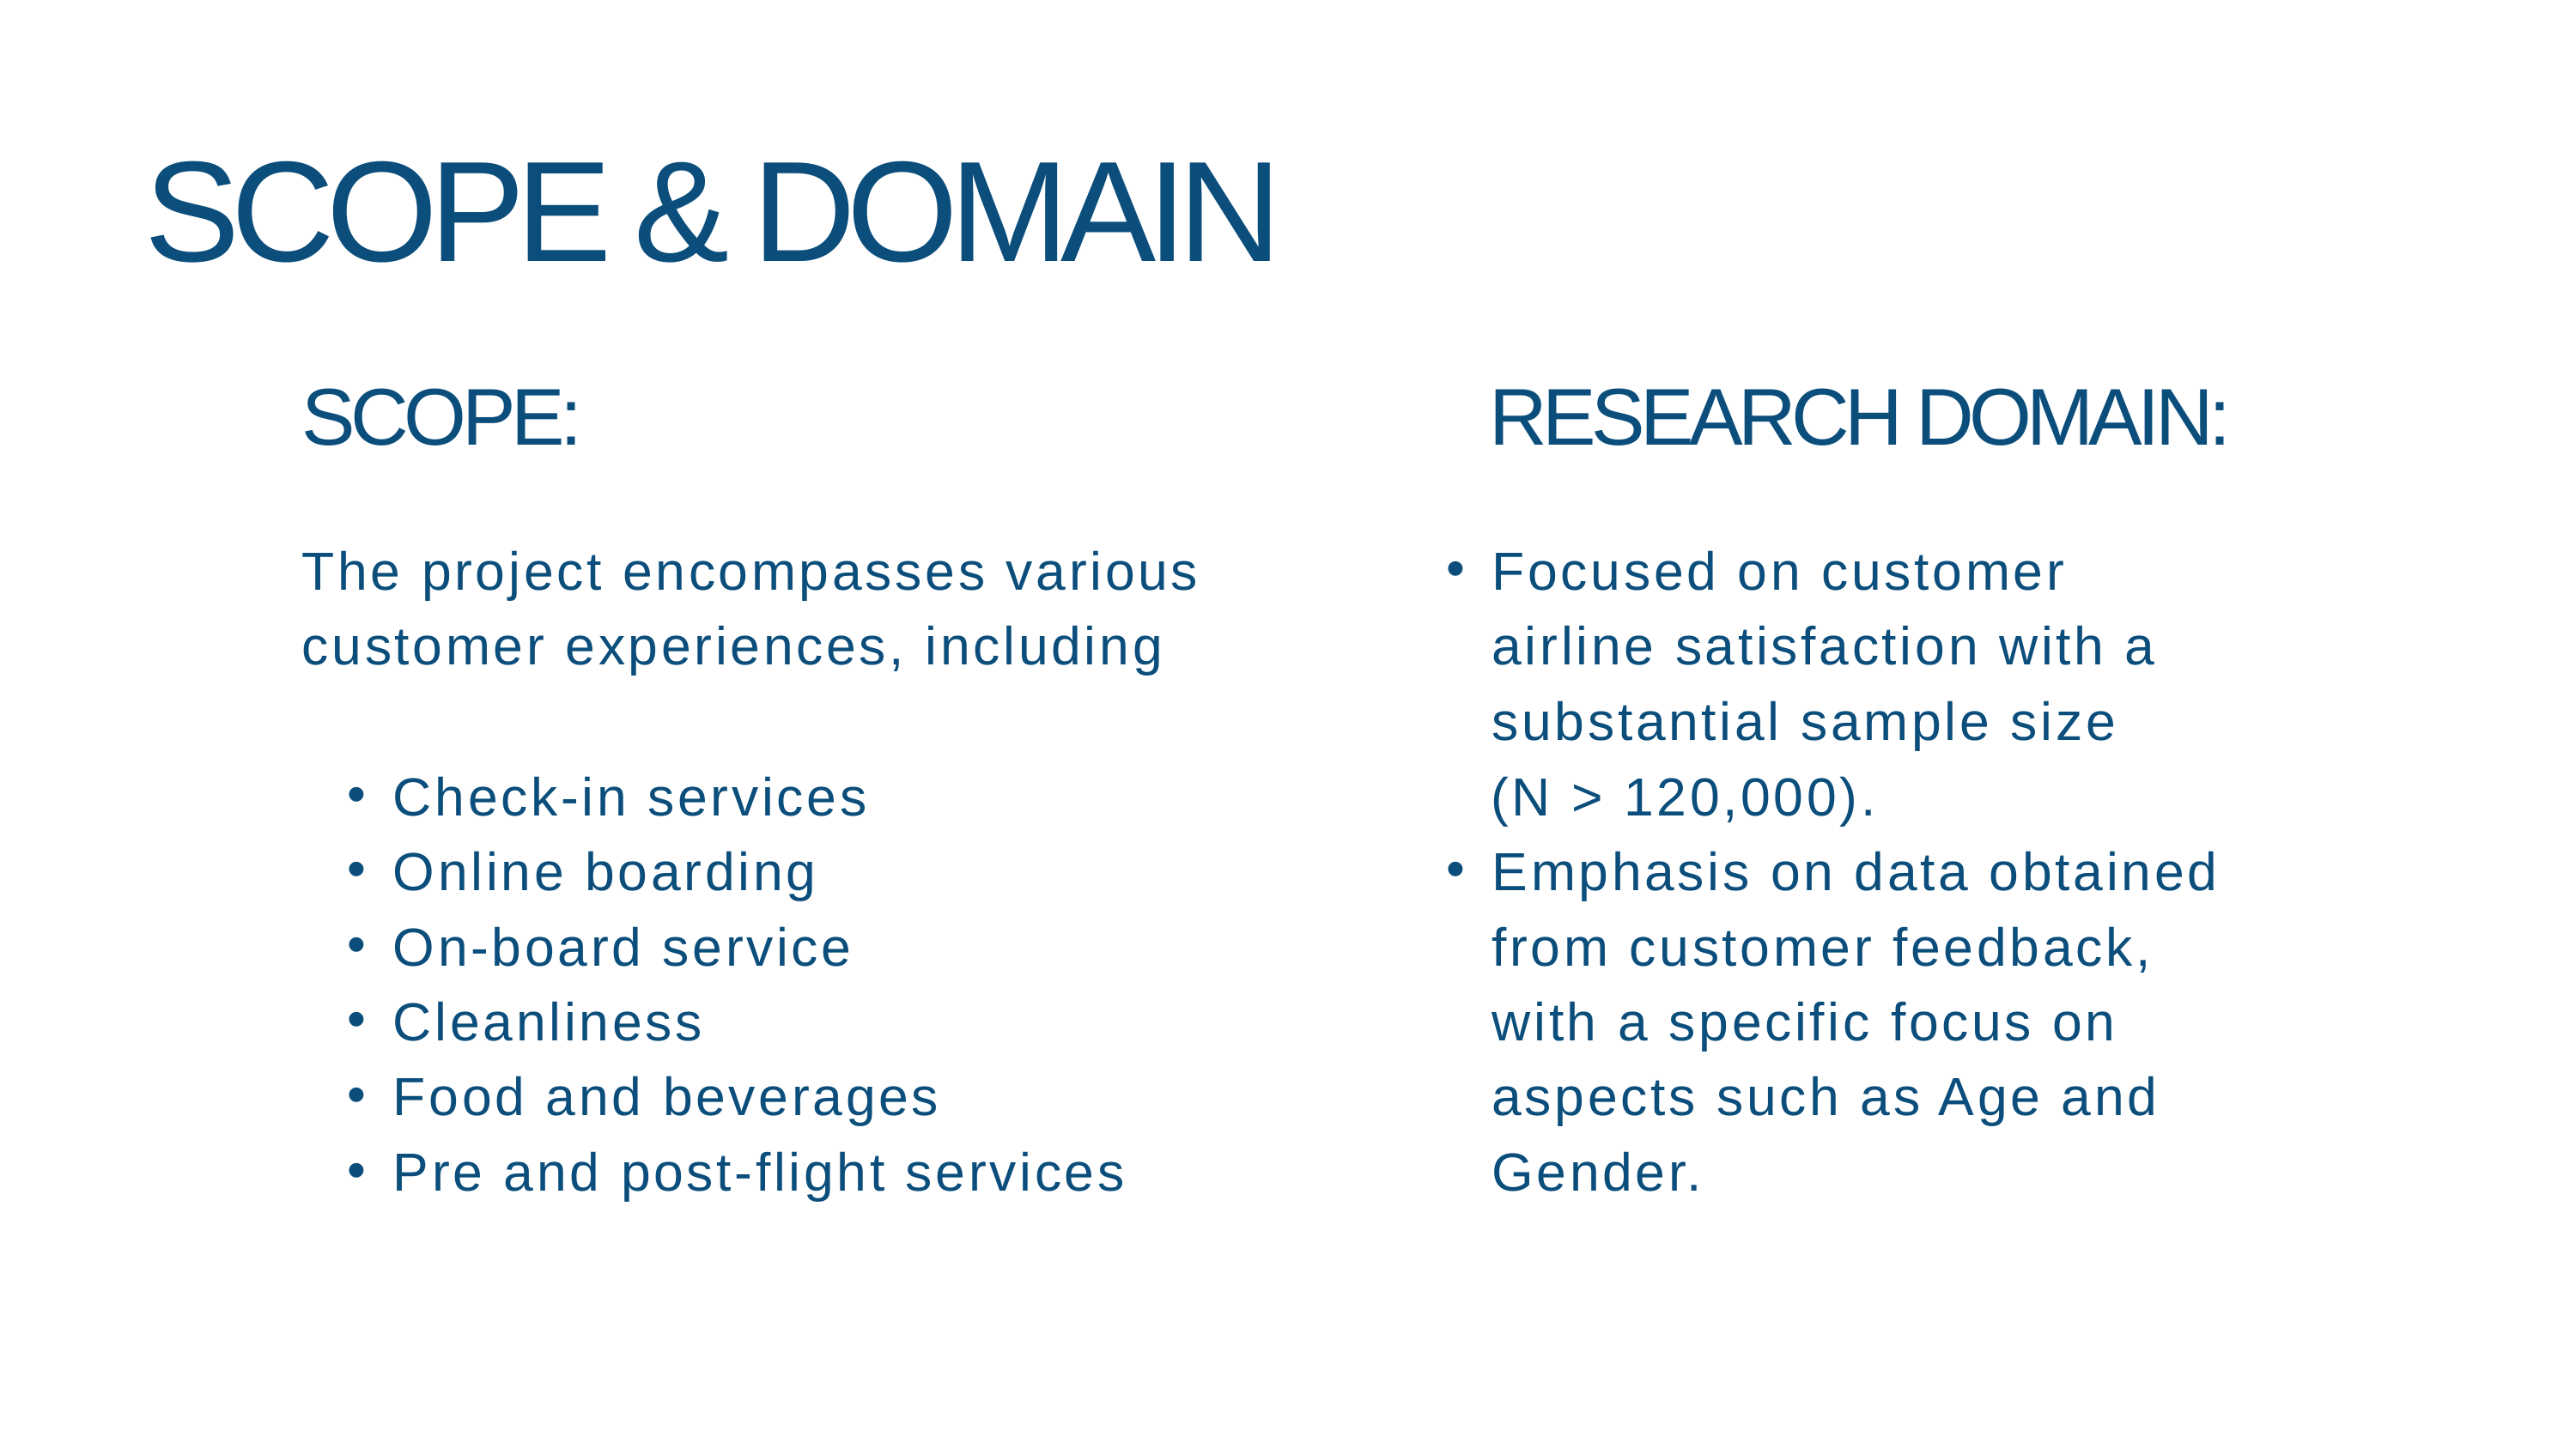

SCOPE & DOMAIN
SCOPE:
RESEARCH DOMAIN:
The project encompasses various customer experiences, including

Check-in services
Online boarding
On-board service
Cleanliness
Food and beverages
Pre and post-flight services
Focused on customer airline satisfaction with a substantial sample size
     (N > 120,000).
Emphasis on data obtained from customer feedback, with a specific focus on aspects such as Age and Gender.